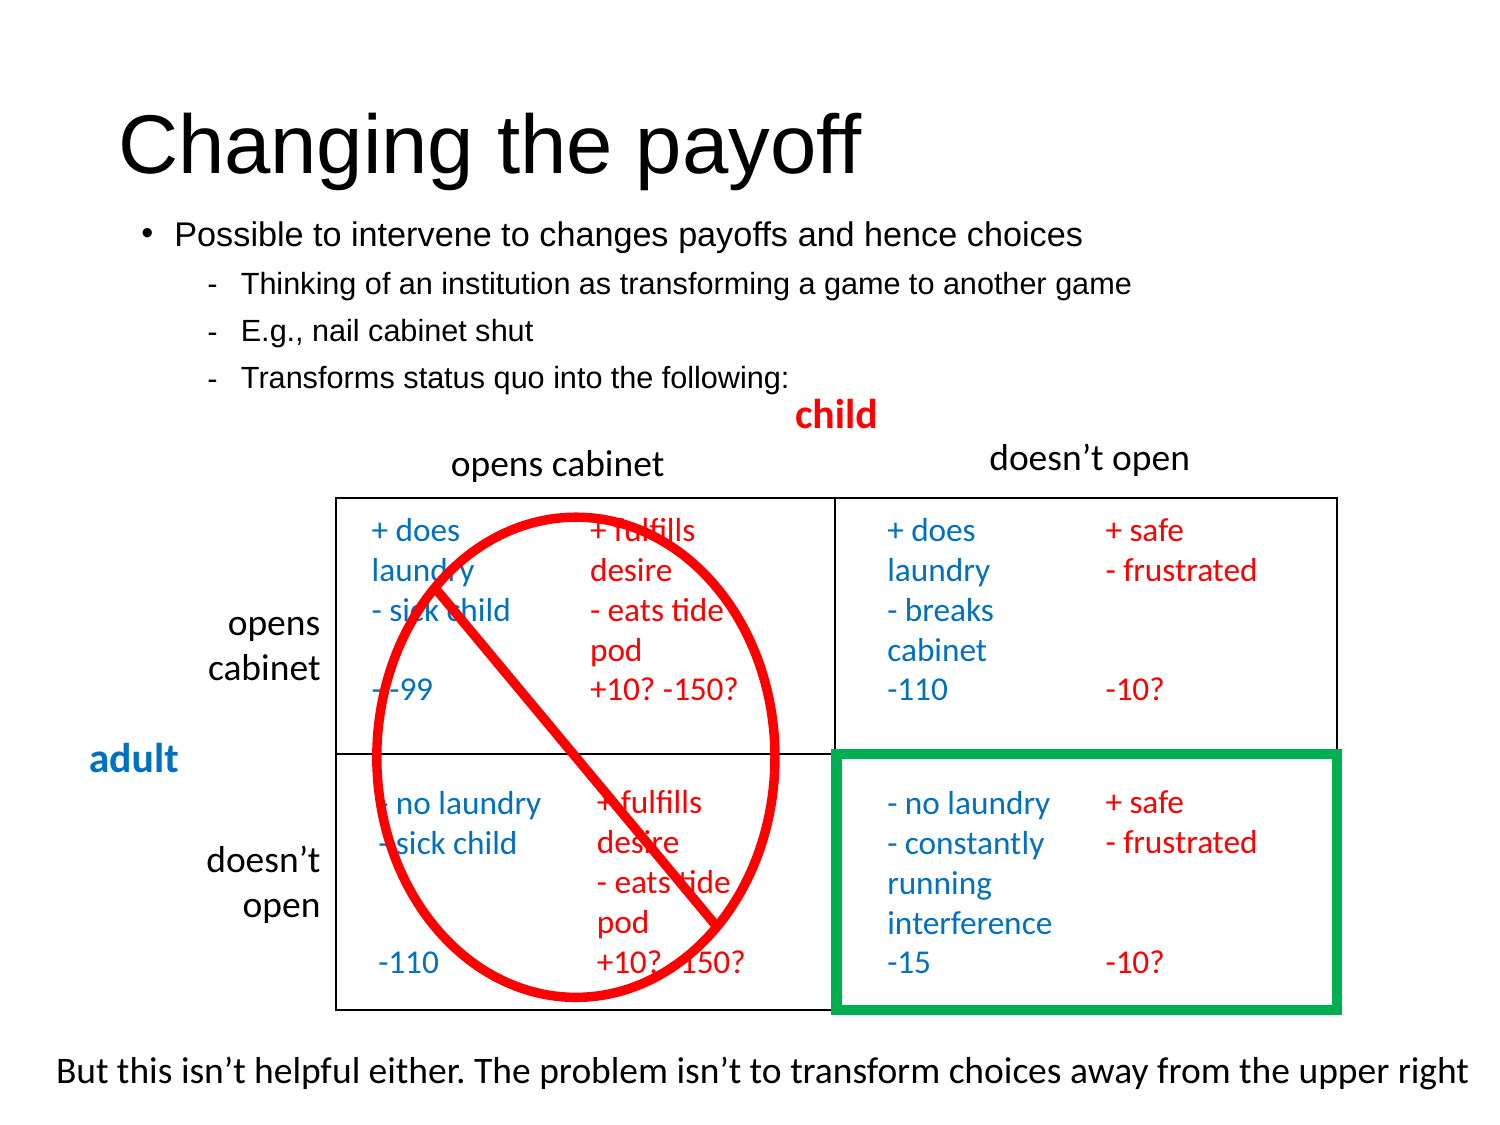

# Changing the payoff
Possible to intervene to changes payoffs and hence choices
Thinking of an institution as transforming a game to another game
E.g., nail cabinet shut
Transforms status quo into the following:
child
doesn’t open
opens cabinet
|  |  |
| --- | --- |
|  |  |
+ does laundry
- sick child

- -99
+ fulfills desire
- eats tide pod
+10? -150?
+ does laundry
- breaks cabinet
-110
+ safe
- frustrated

-10?

opens
cabinet
adult

+ fulfills desire
- eats tide pod
+10? -150?
+ safe
- frustrated

-10?
- no laundry
- sick child

-110
- no laundry
- constantly running interference
-15
doesn’t
open
But this isn’t helpful either. The problem isn’t to transform choices away from the upper right